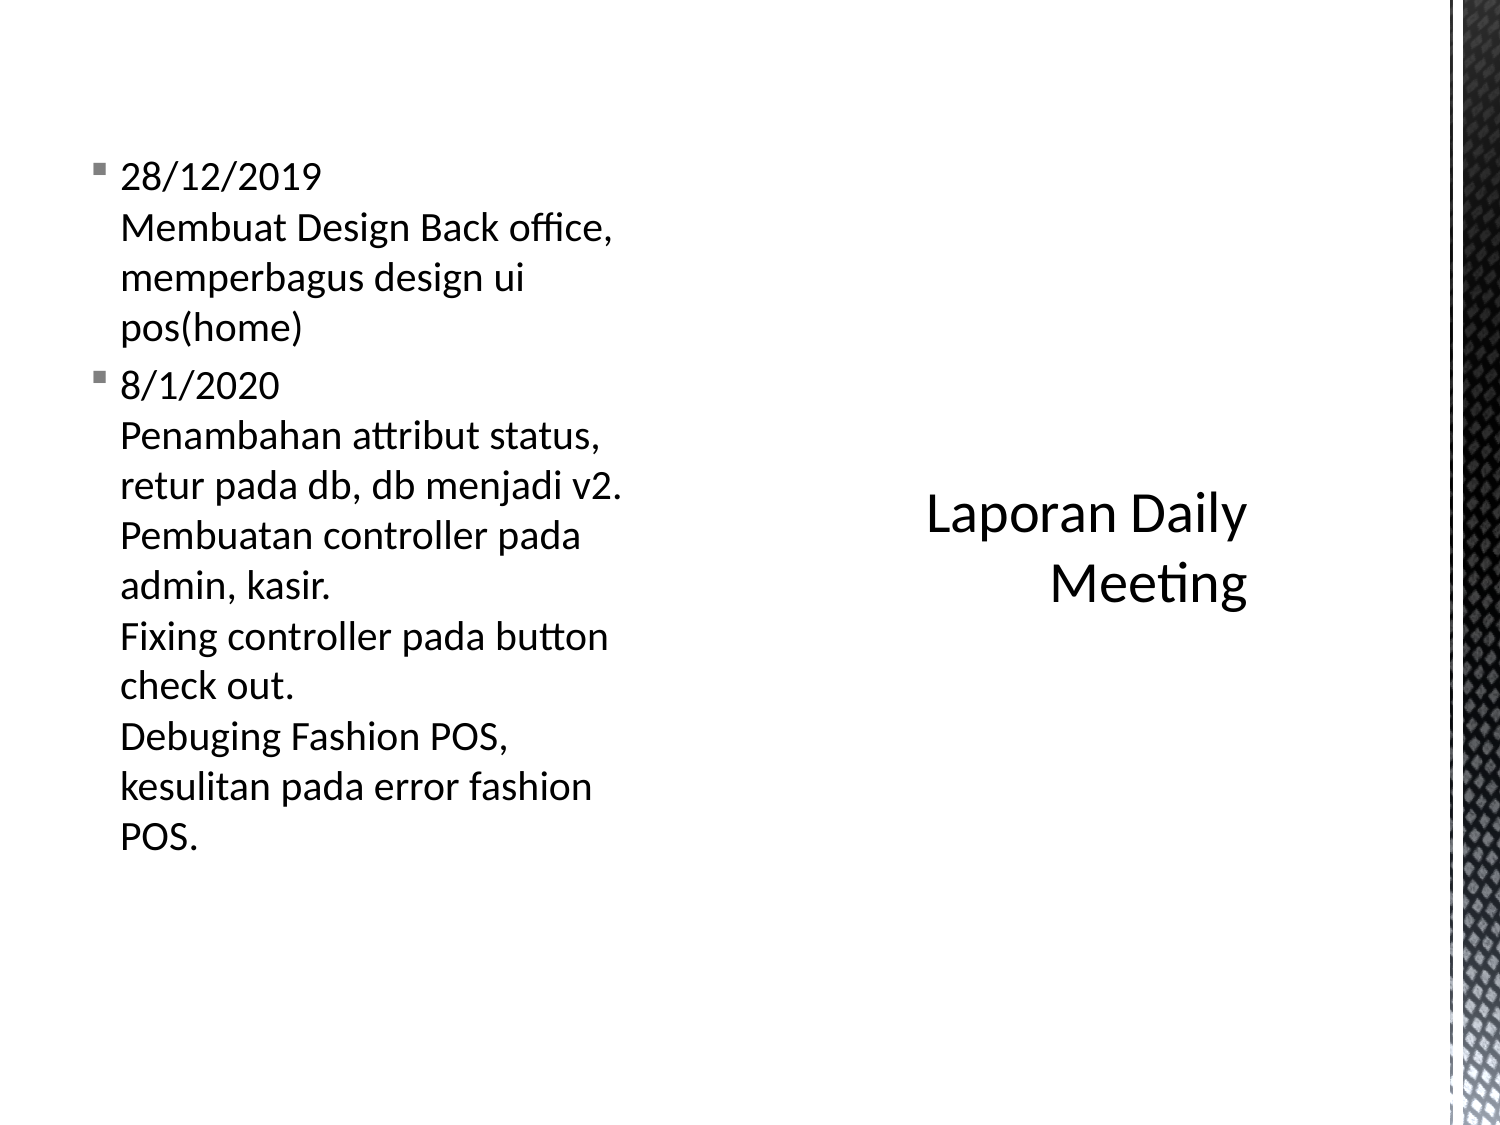

28/12/2019
Membuat Design Back office, memperbagus design ui pos(home)
8/1/2020
Penambahan attribut status, retur pada db, db menjadi v2.
Pembuatan controller pada admin, kasir.
Fixing controller pada button check out.
Debuging Fashion POS, kesulitan pada error fashion POS.
# Laporan Daily Meeting